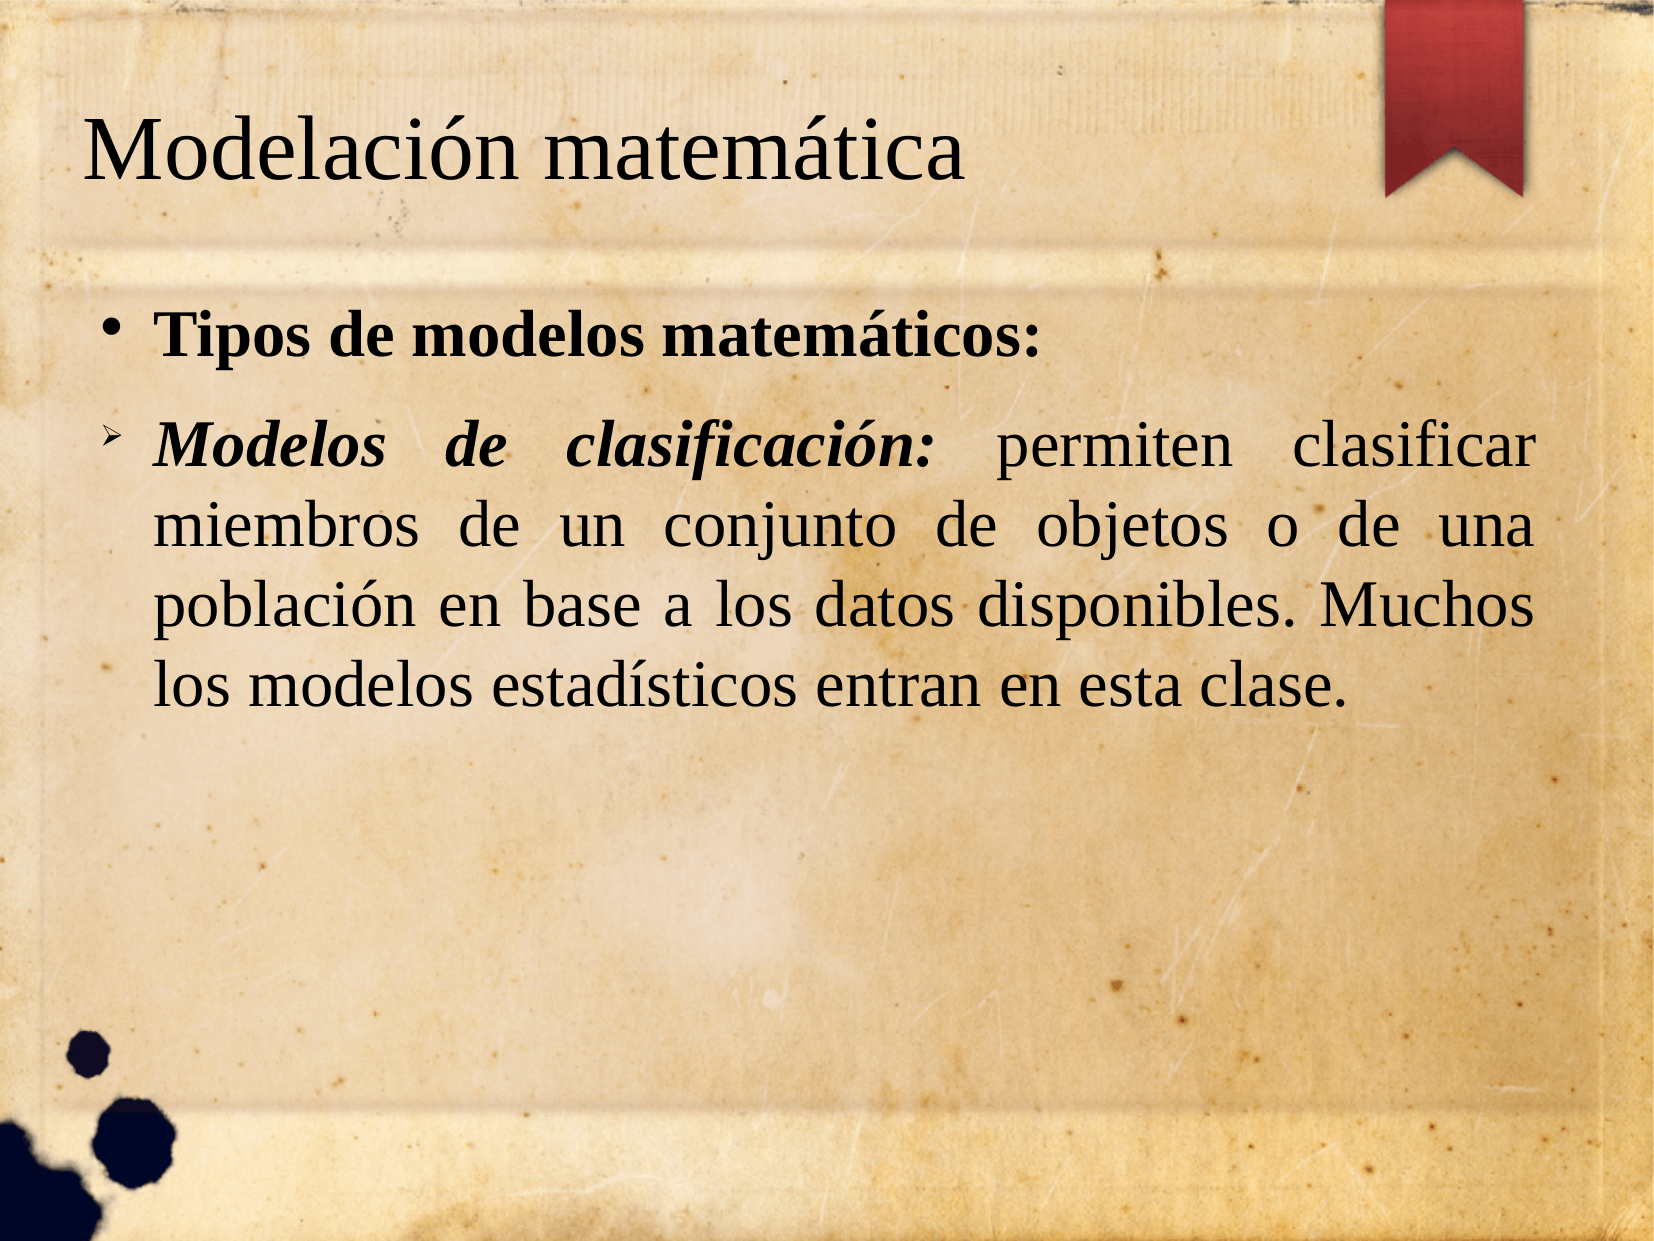

Modelación matemática
Tipos de modelos matemáticos:
Modelos de clasificación: permiten clasificar miembros de un conjunto de objetos o de una población en base a los datos disponibles. Muchos los modelos estadísticos entran en esta clase.